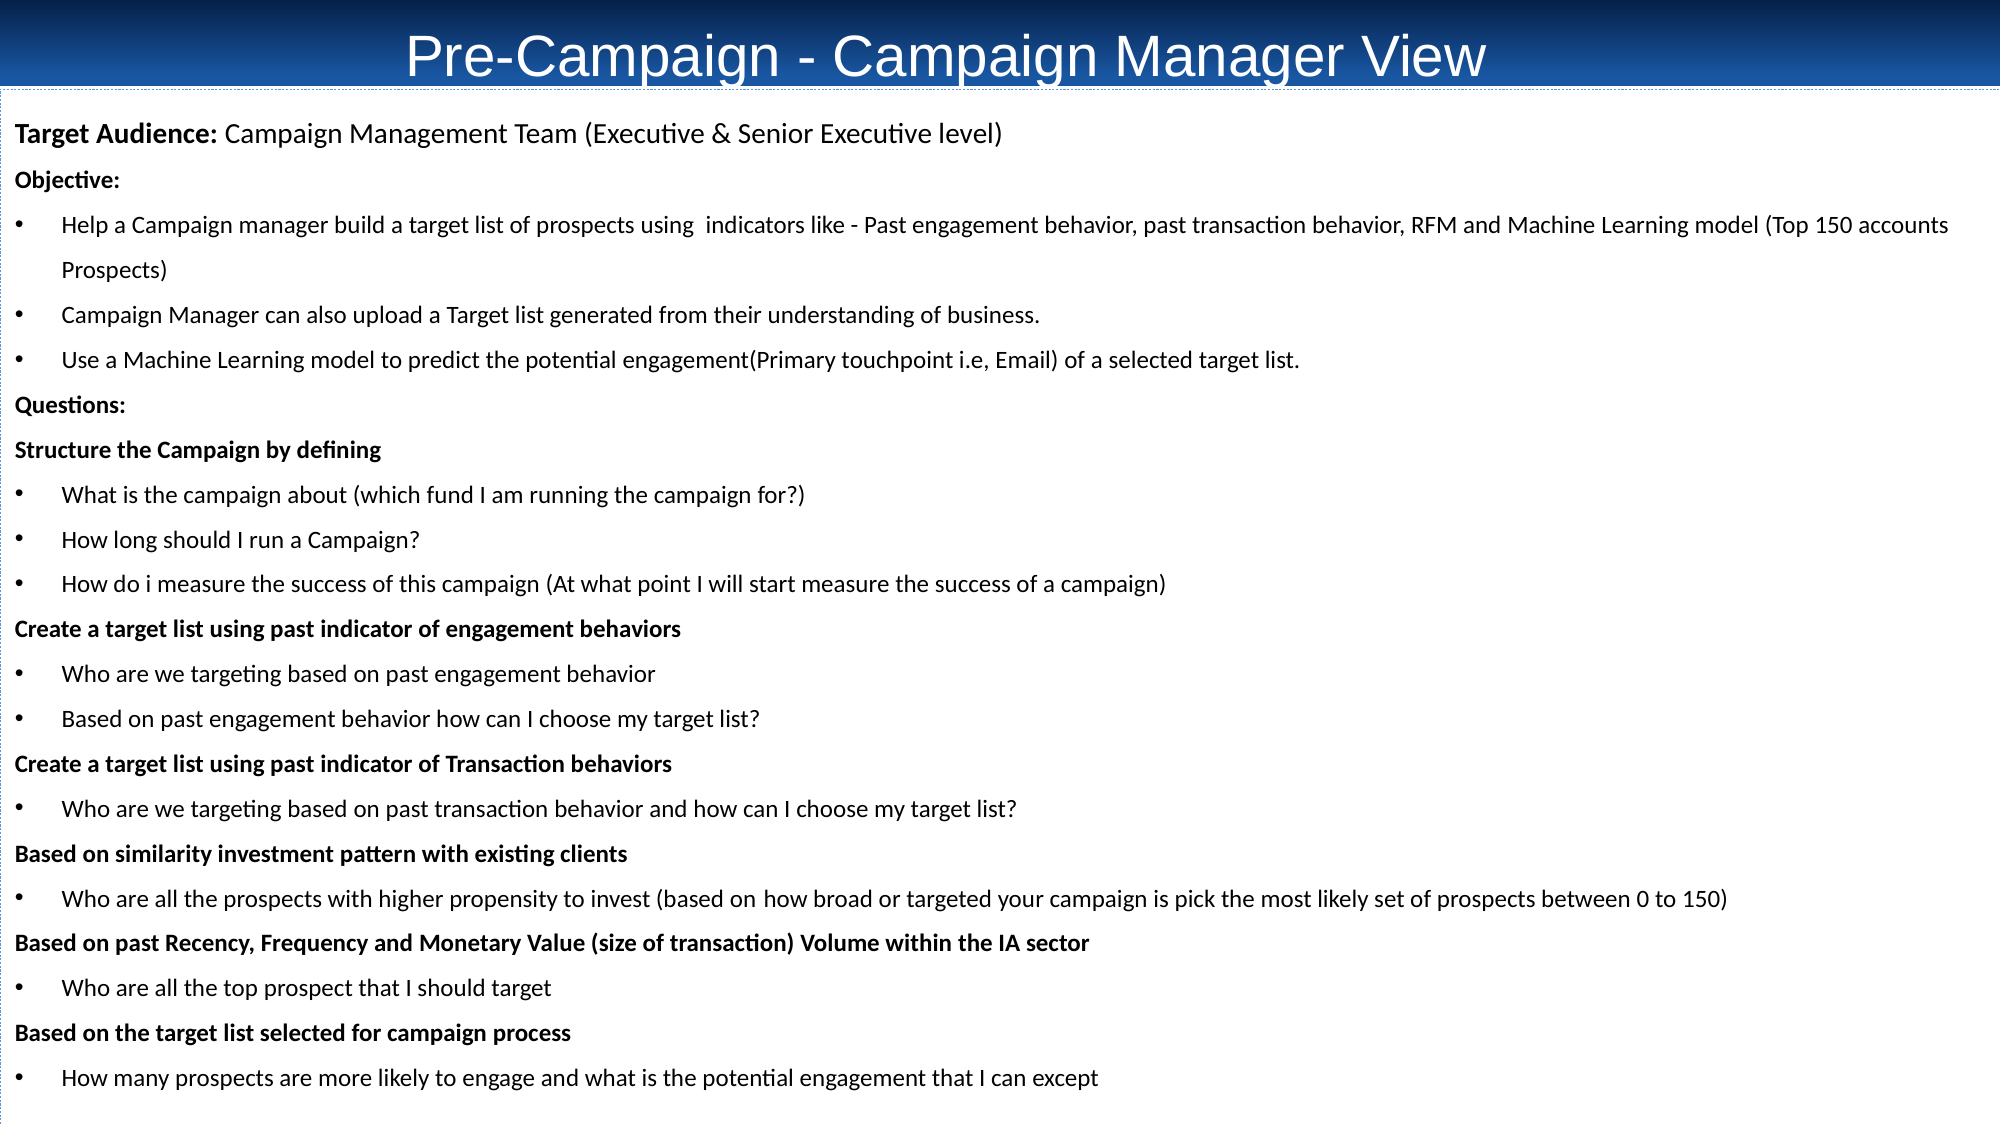

# Pre-Campaign - Campaign Manager View
Target Audience: Campaign Management Team (Executive & Senior Executive level)
Objective:
Help a Campaign manager build a target list of prospects using  indicators like - Past engagement behavior, past transaction behavior, RFM and Machine Learning model (Top 150 accounts Prospects)
Campaign Manager can also upload a Target list generated from their understanding of business.
Use a Machine Learning model to predict the potential engagement(Primary touchpoint i.e, Email) of a selected target list.
Questions:
Structure the Campaign by defining
What is the campaign about (which fund I am running the campaign for?)
How long should I run a Campaign?
How do i measure the success of this campaign (At what point I will start measure the success of a campaign)
Create a target list using past indicator of engagement behaviors
Who are we targeting based on past engagement behavior
Based on past engagement behavior how can I choose my target list?
Create a target list using past indicator of Transaction behaviors
Who are we targeting based on past transaction behavior and how can I choose my target list?
Based on similarity investment pattern with existing clients
Who are all the prospects with higher propensity to invest (based on how broad or targeted your campaign is pick the most likely set of prospects between 0 to 150)
Based on past Recency, Frequency and Monetary Value (size of transaction) Volume within the IA sector
Who are all the top prospect that I should target
Based on the target list selected for campaign process
How many prospects are more likely to engage and what is the potential engagement that I can except